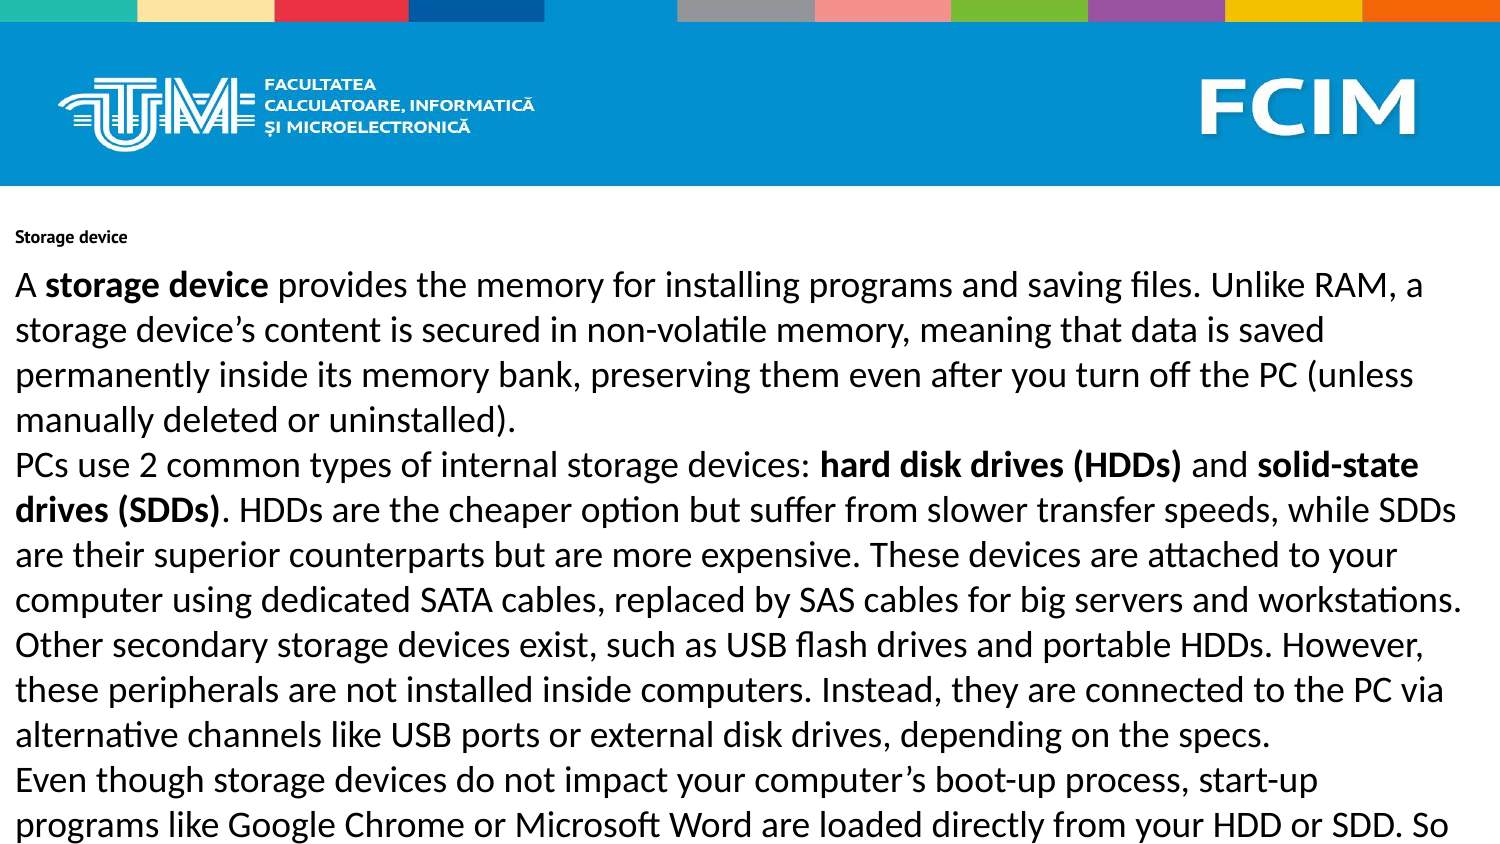

# Storage device
A storage device provides the memory for installing programs and saving files. Unlike RAM, a storage device’s content is secured in non-volatile memory, meaning that data is saved permanently inside its memory bank, preserving them even after you turn off the PC (unless manually deleted or uninstalled).
PCs use 2 common types of internal storage devices: hard disk drives (HDDs) and solid-state drives (SDDs). HDDs are the cheaper option but suffer from slower transfer speeds, while SDDs are their superior counterparts but are more expensive. These devices are attached to your computer using dedicated SATA cables, replaced by SAS cables for big servers and workstations.
Other secondary storage devices exist, such as USB flash drives and portable HDDs. However, these peripherals are not installed inside computers. Instead, they are connected to the PC via alternative channels like USB ports or external disk drives, depending on the specs.
Even though storage devices do not impact your computer’s boot-up process, start-up programs like Google Chrome or Microsoft Word are loaded directly from your HDD or SDD. So a damaged storage device can interrupt the whole process, potentially corrupting your files. If so, you will need to replace your hard drive immediately, sometimes requiring a complete system reformat or Windows reinstall, which is a hassle.